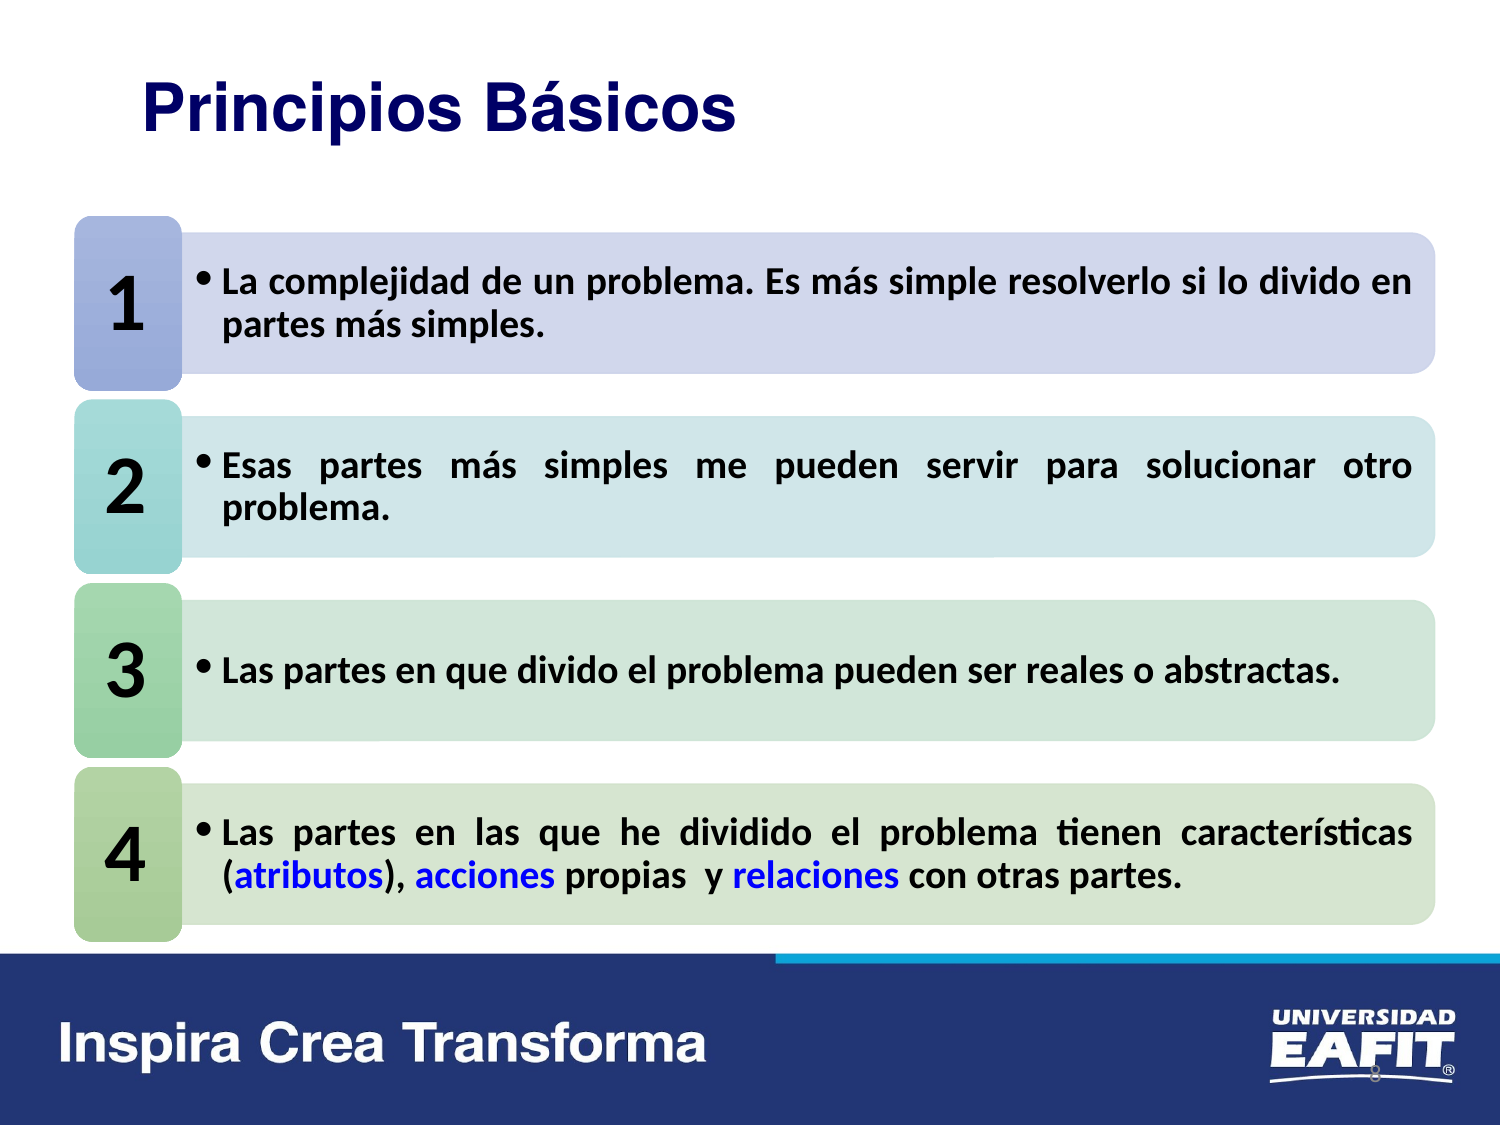

# Principios Básicos

1
La complejidad de un problema. Es más simple resolverlo si lo divido en partes más simples.

2
Esas partes más simples me pueden servir para solucionar otro problema.

3
Las partes en que divido el problema pueden ser reales o abstractas.

4
Las partes en las que he dividido el problema tienen características (atributos), acciones propias  y relaciones con otras partes.
8